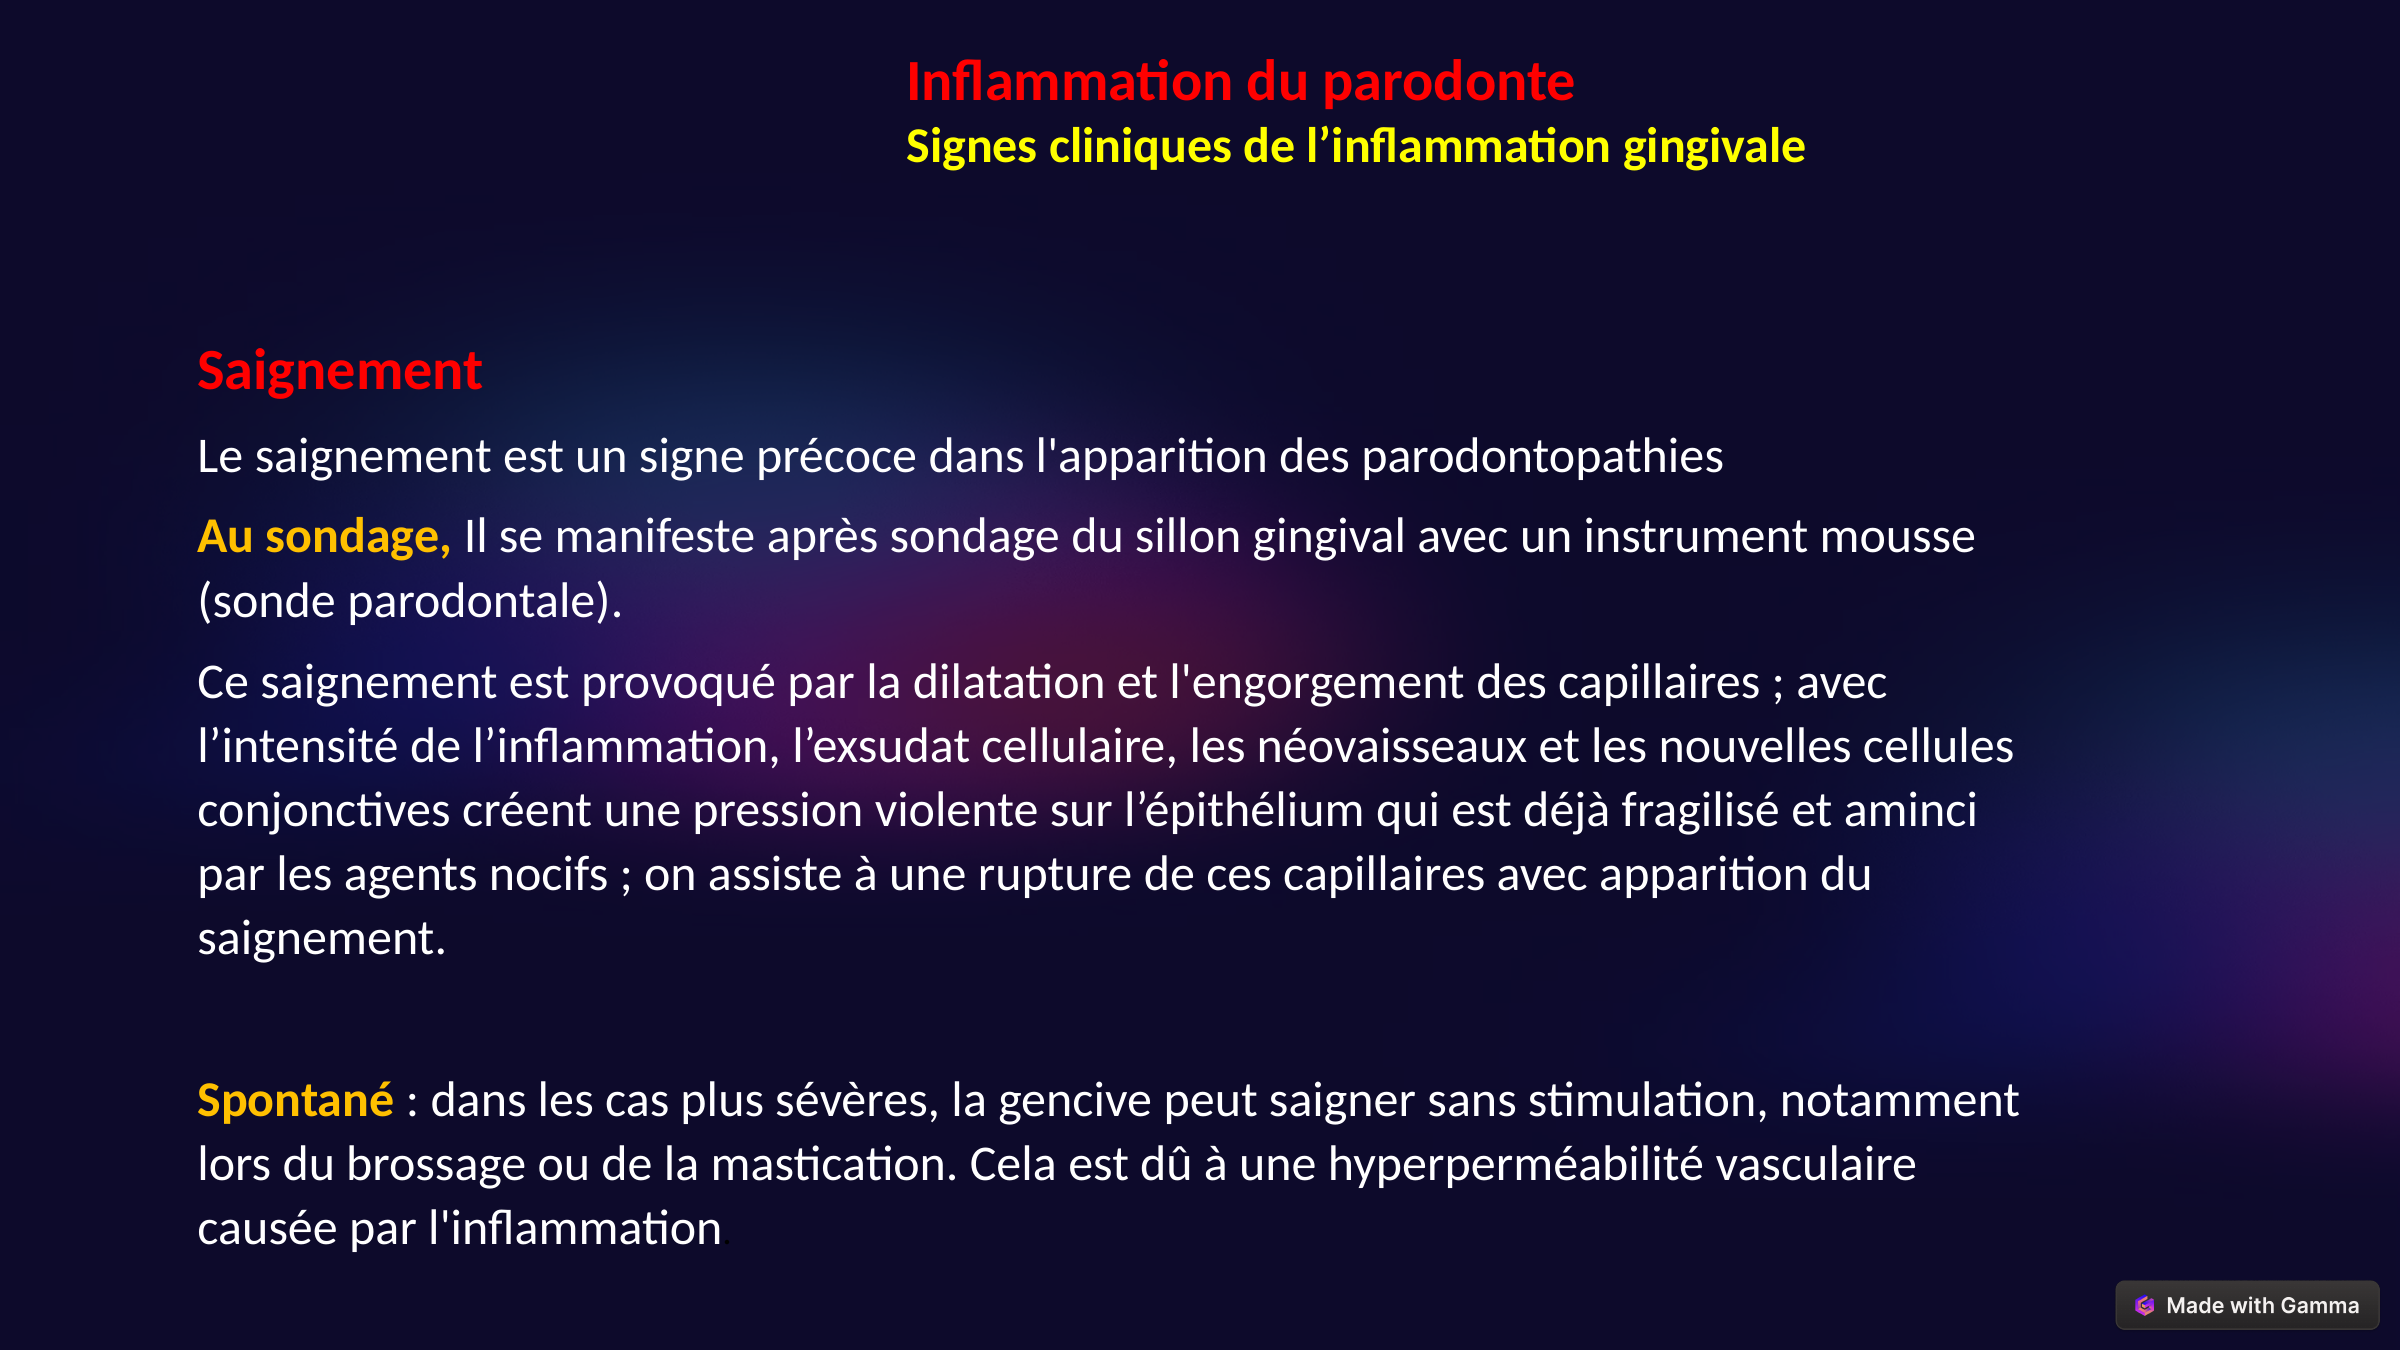

Inflammation du parodonte
Signes cliniques de l’inflammation gingivale

Saignement
Le saignement est un signe précoce dans l'apparition des parodontopathies
Au sondage, Il se manifeste après sondage du sillon gingival avec un instrument mousse (sonde parodontale).
Ce saignement est provoqué par la dilatation et l'engorgement des capillaires ; avec l’intensité de l’inflammation, l’exsudat cellulaire, les néovaisseaux et les nouvelles cellules conjonctives créent une pression violente sur l’épithélium qui est déjà fragilisé et aminci par les agents nocifs ; on assiste à une rupture de ces capillaires avec apparition du saignement.

Spontané : dans les cas plus sévères, la gencive peut saigner sans stimulation, notamment lors du brossage ou de la mastication. Cela est dû à une hyperperméabilité vasculaire causée par l'inflammation.